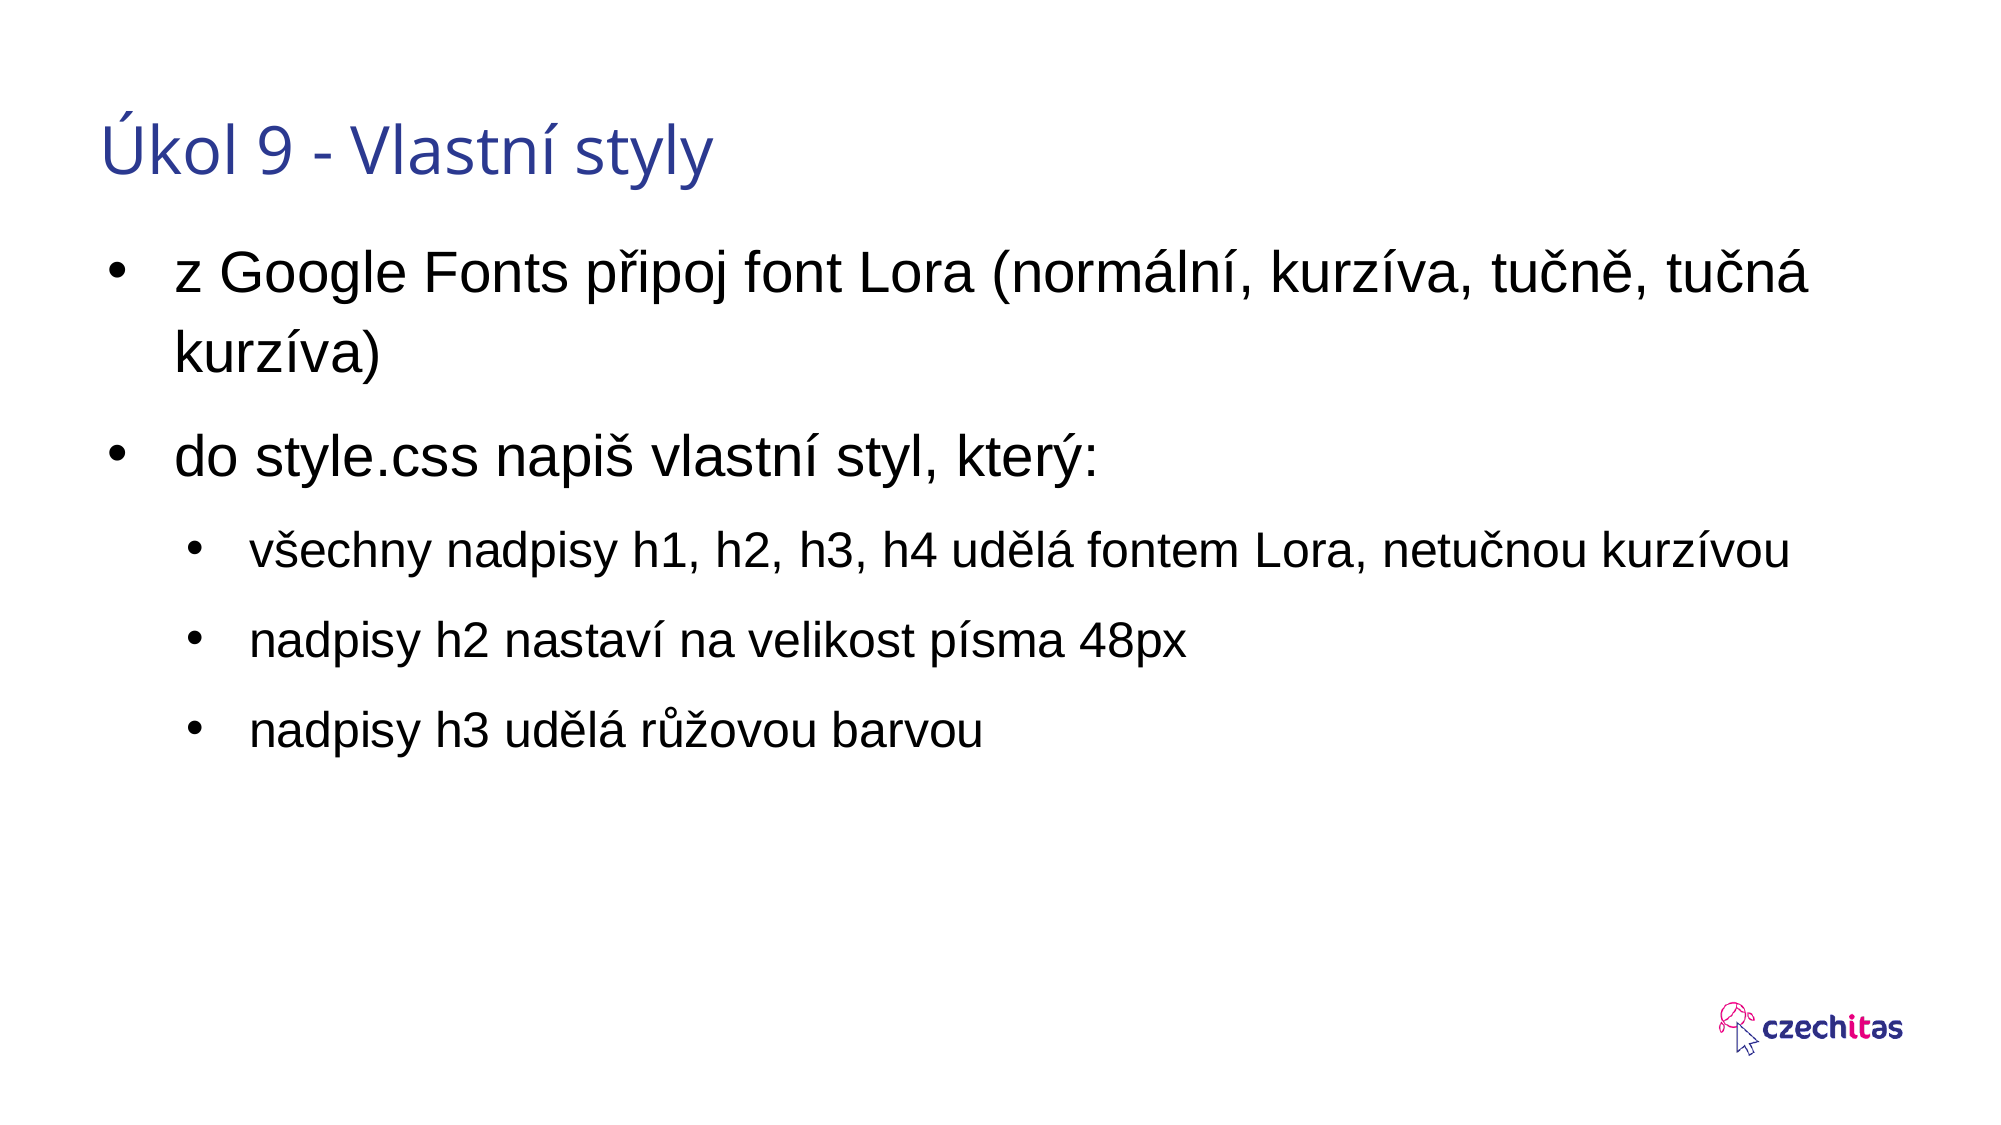

# Úkol 9 - Vlastní styly
z Google Fonts připoj font Lora (normální, kurzíva, tučně, tučná kurzíva)
do style.css napiš vlastní styl, který:
všechny nadpisy h1, h2, h3, h4 udělá fontem Lora, netučnou kurzívou
nadpisy h2 nastaví na velikost písma 48px
nadpisy h3 udělá růžovou barvou